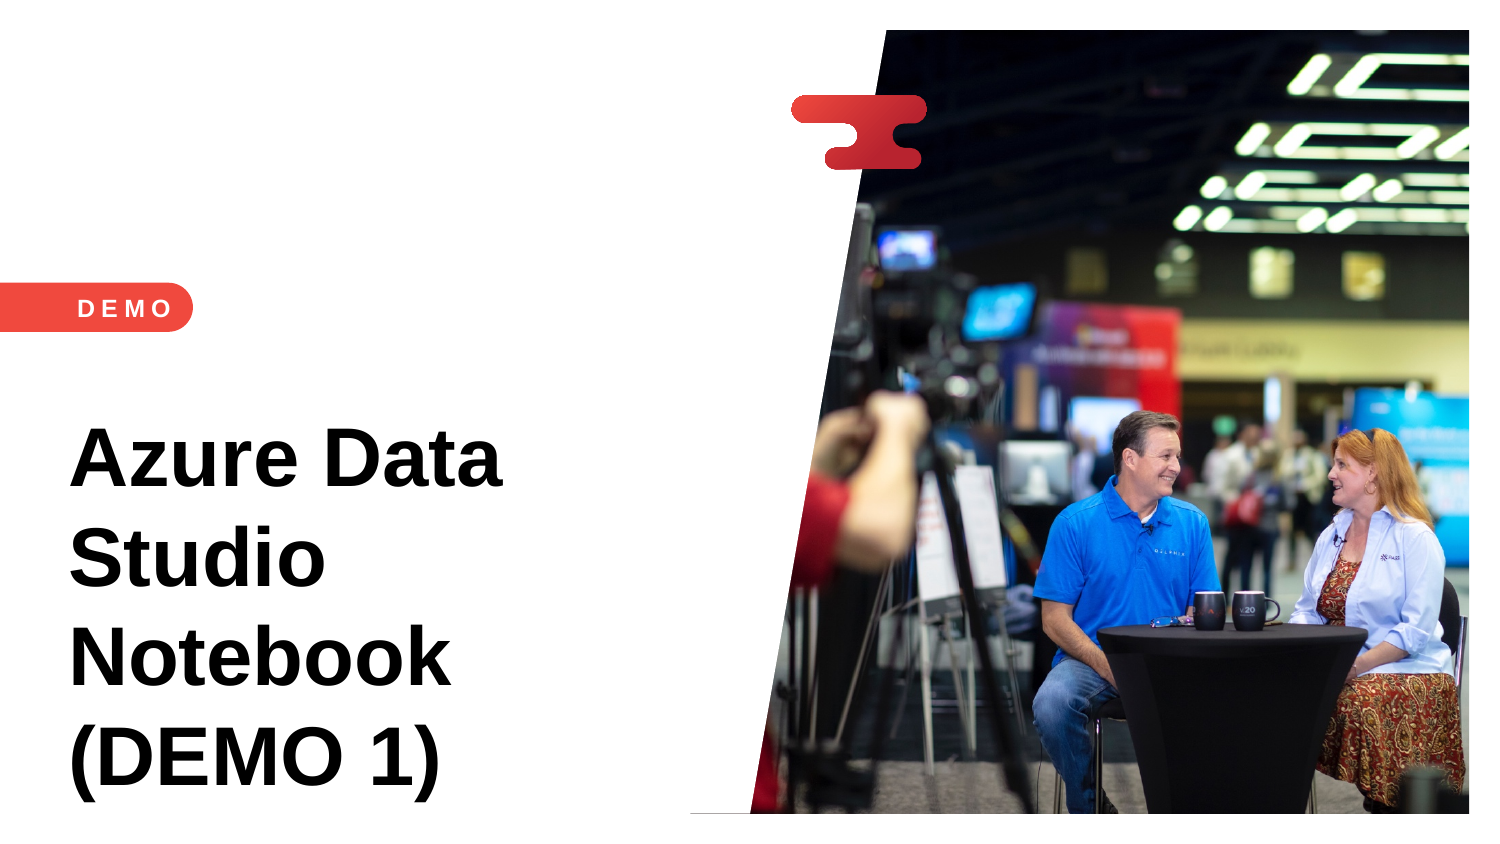

# Azure Data Studio Notebook (DEMO 1)